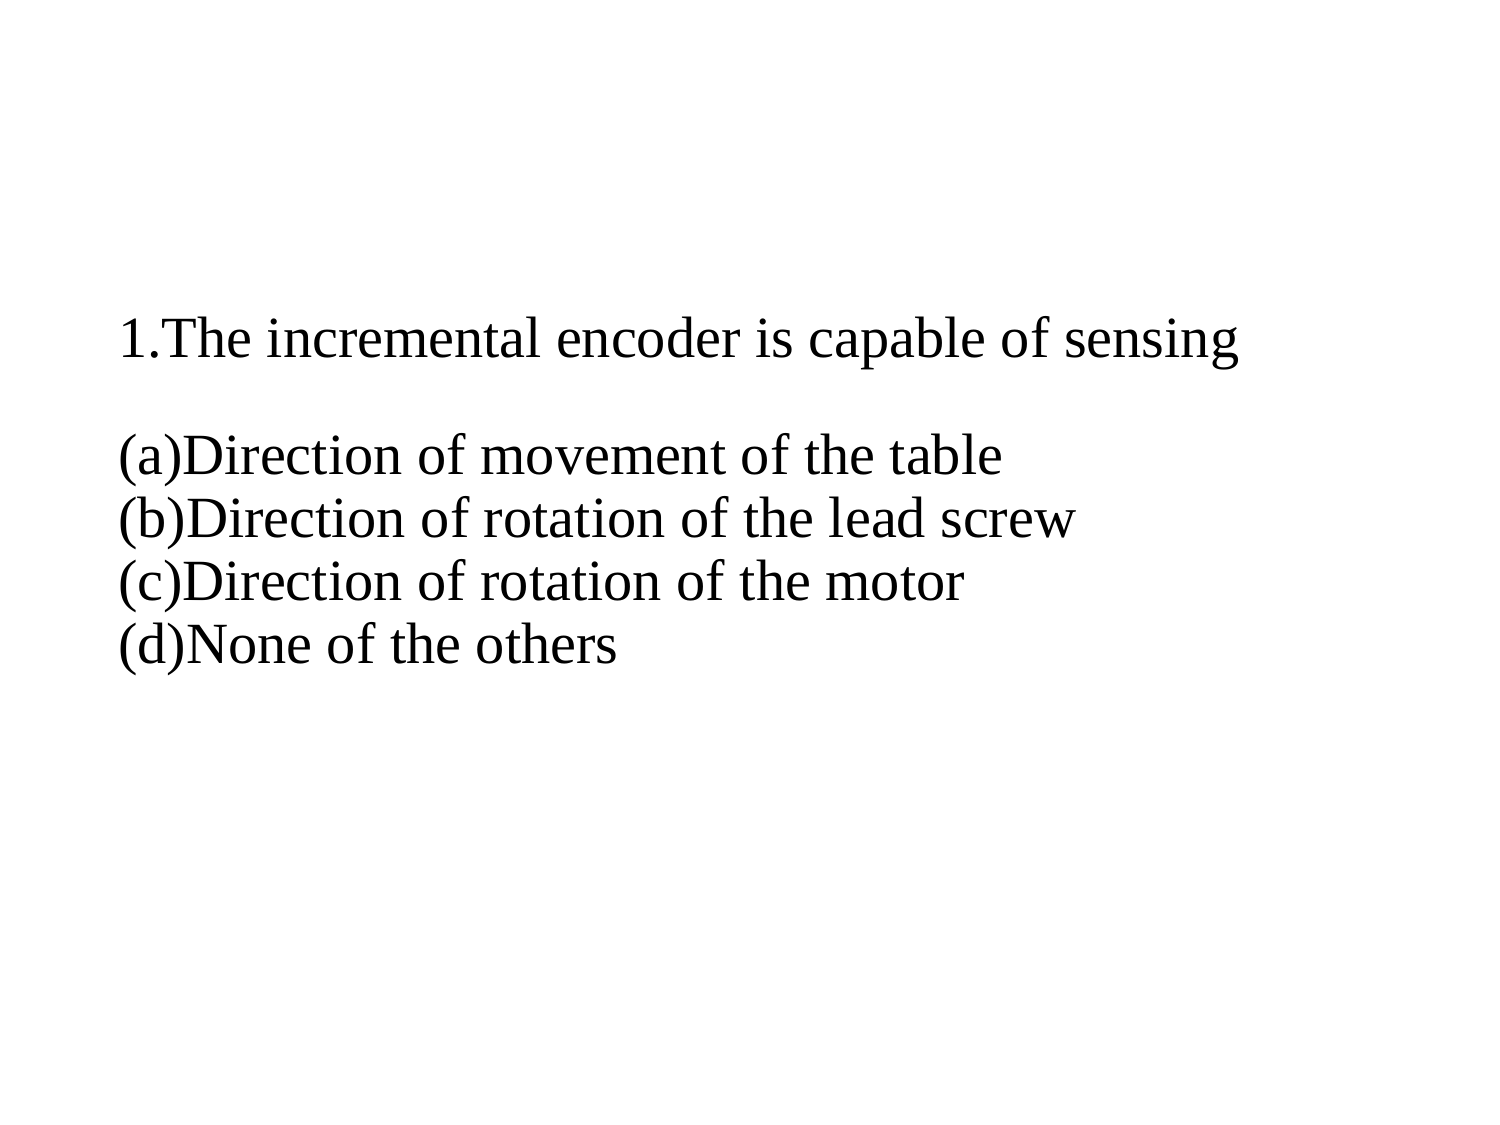

#
The incremental encoder is capable of sensing

Direction of movement of the table
Direction of rotation of the lead screw
Direction of rotation of the motor
None of the others